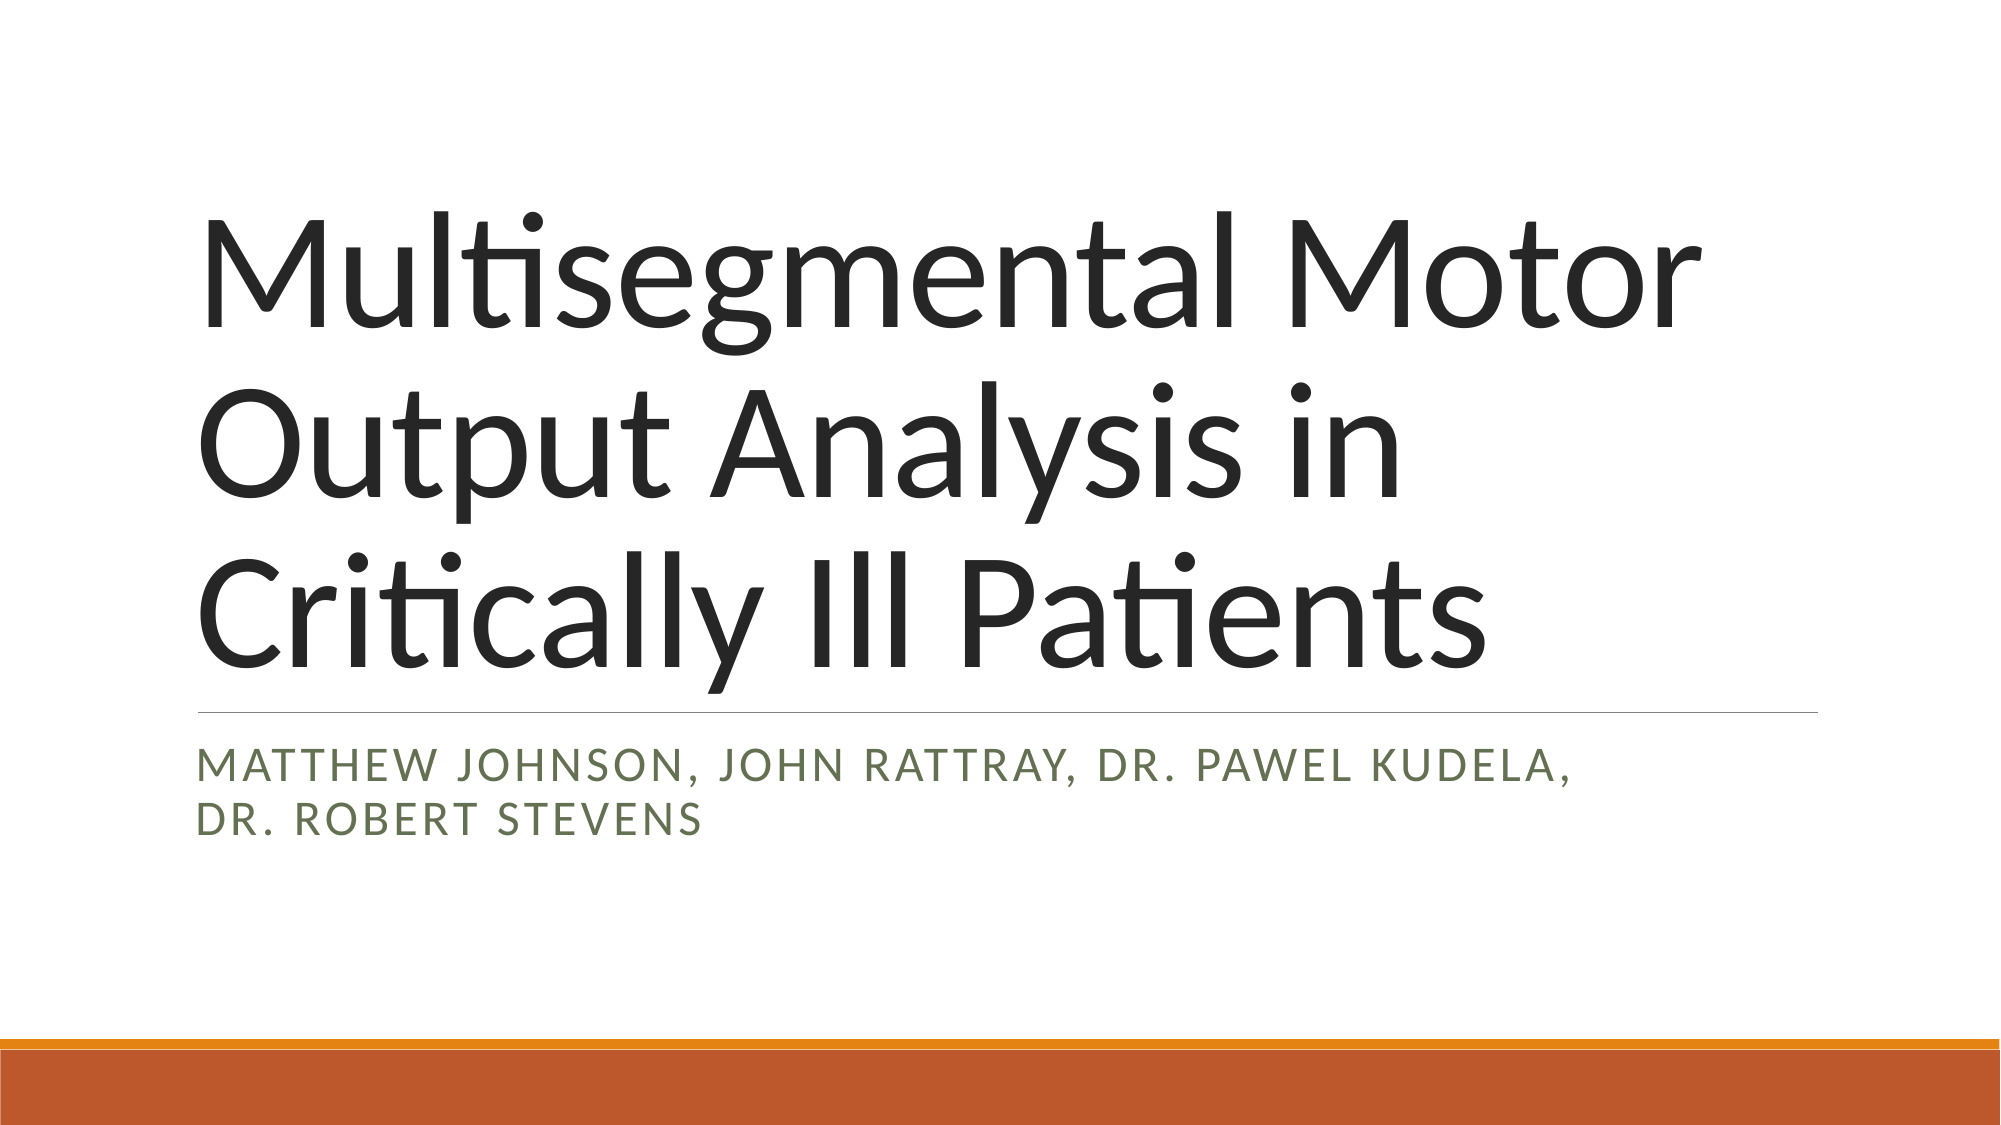

# Multisegmental Motor Output Analysis in Critically Ill Patients
Matthew Johnson, John Rattray, Dr. Pawel Kudela, Dr. Robert Stevens